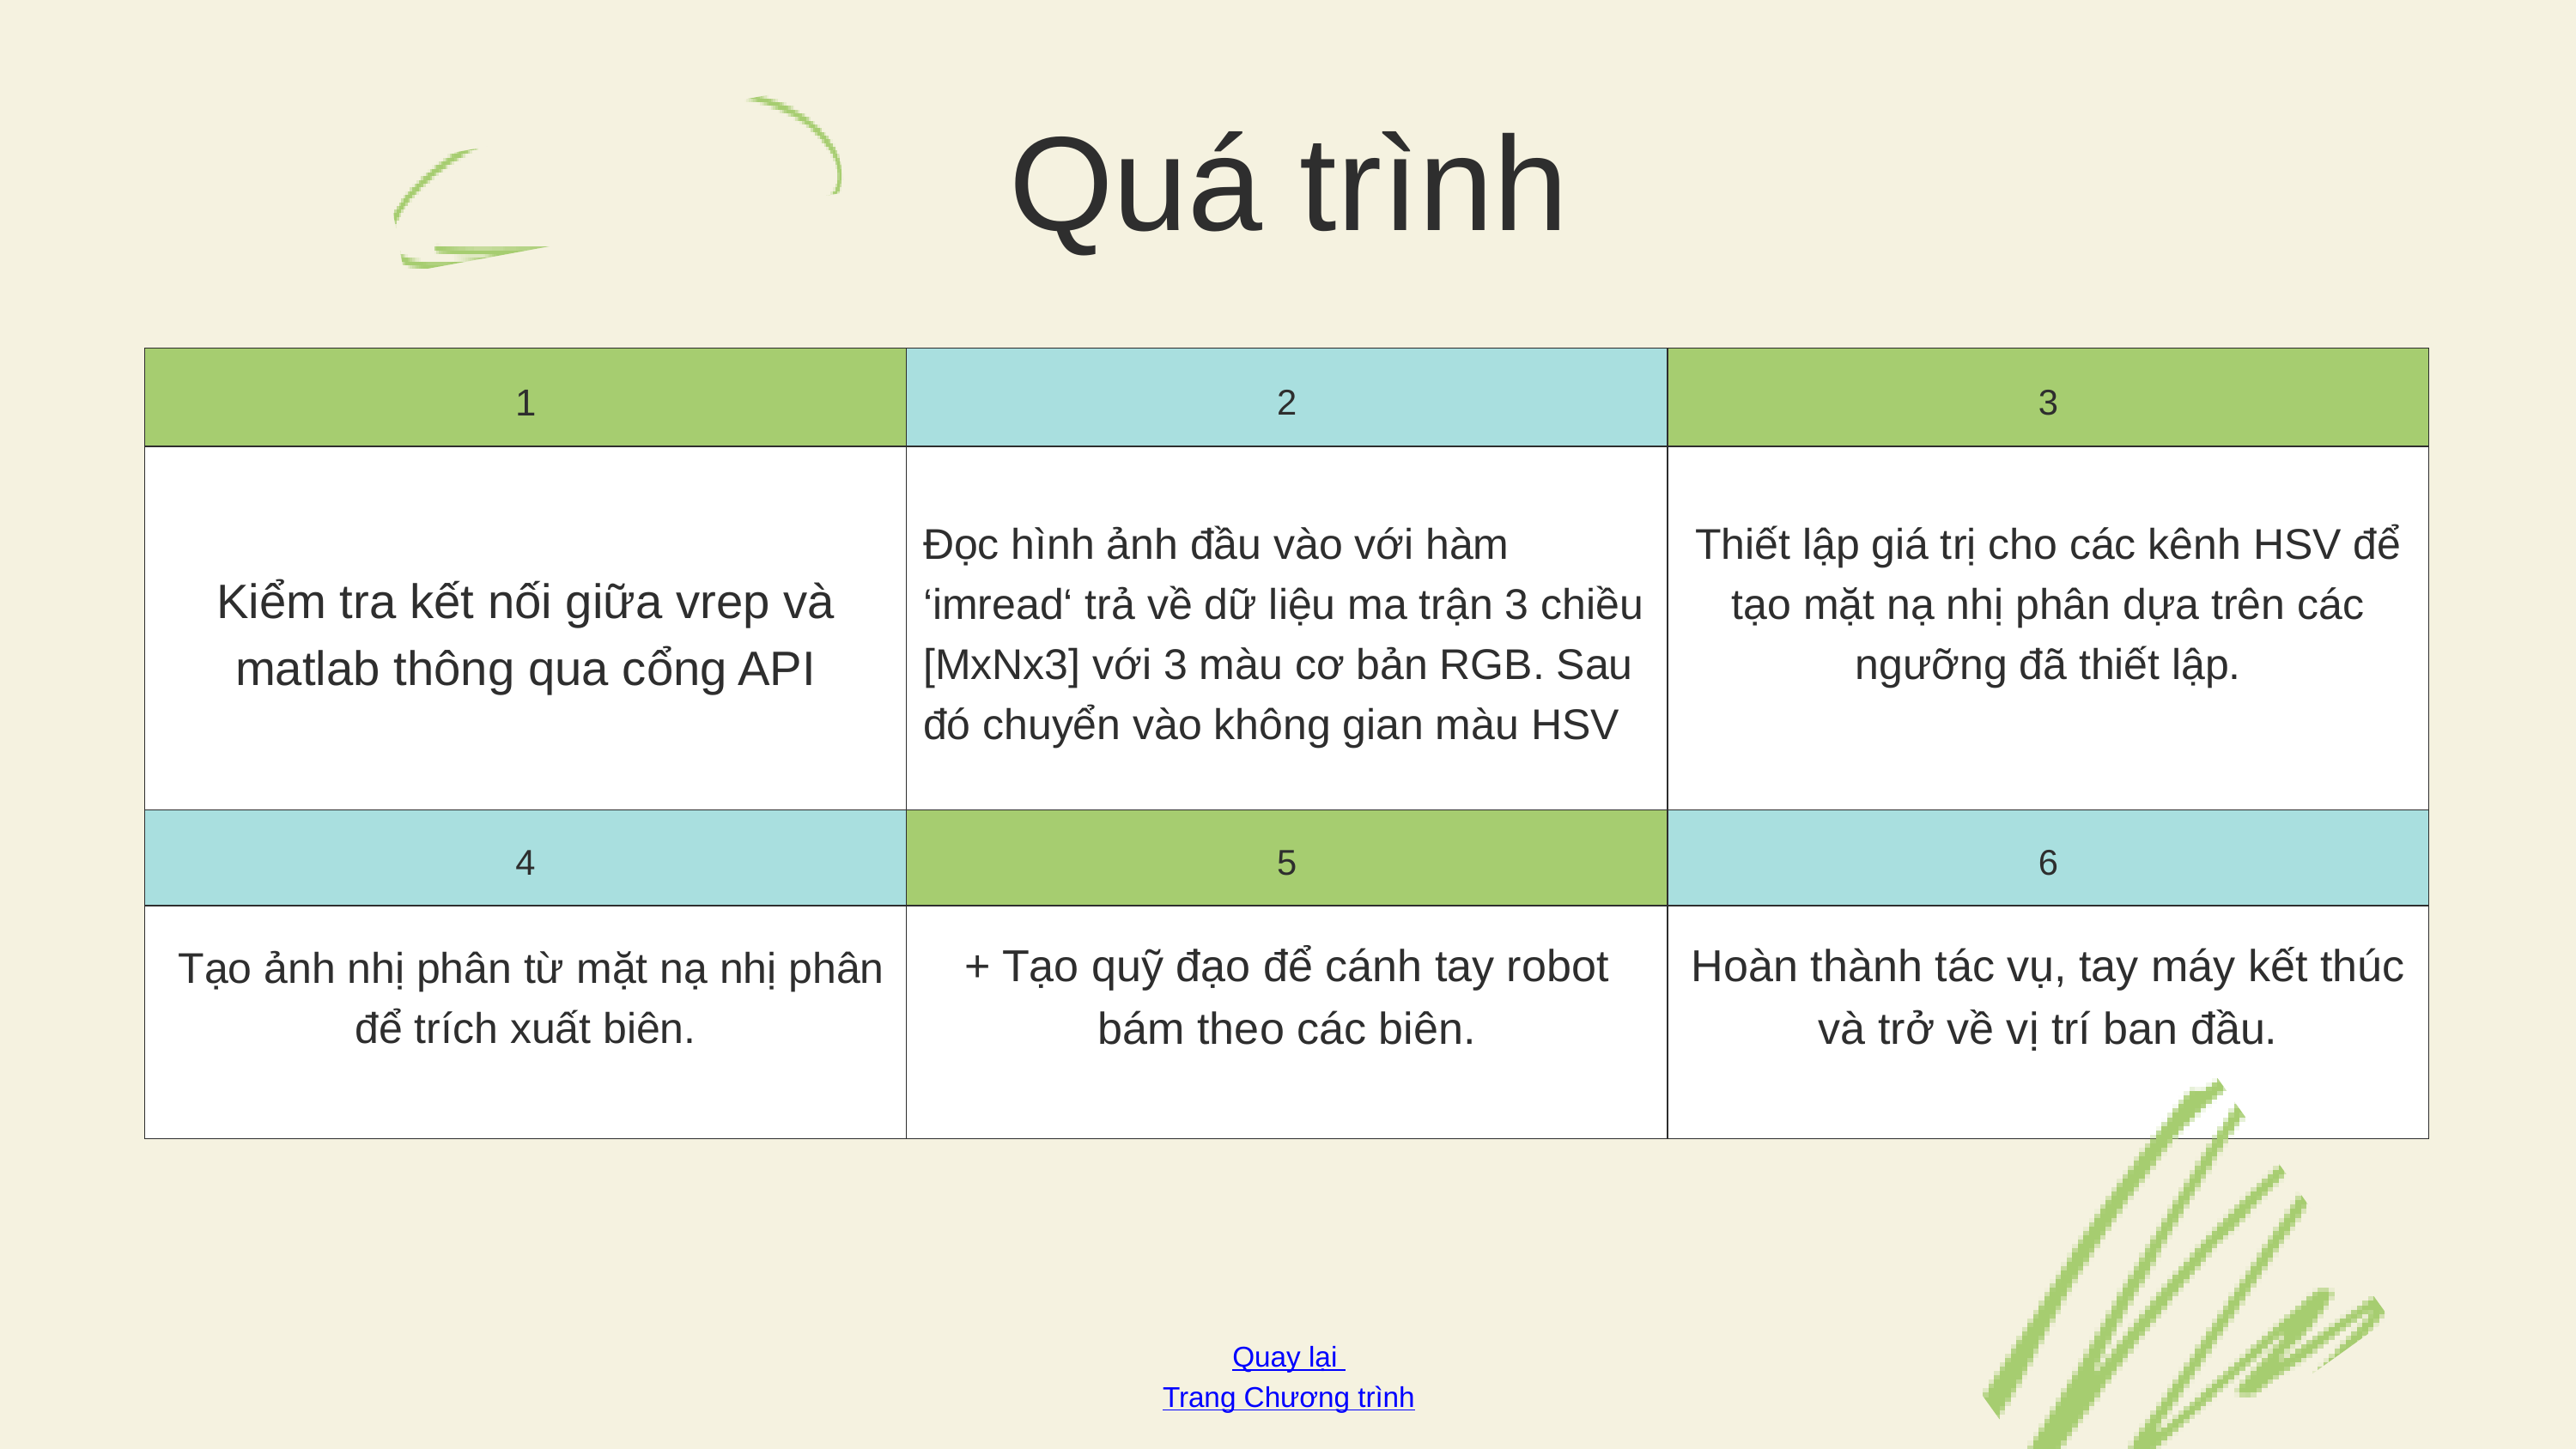

Quá trình

| 1 | 2 | 3 |
| --- | --- | --- |
| Kiểm tra kết nối giữa vrep và matlab thông qua cổng API | Đọc hình ảnh đầu vào với hàm ‘imread‘ trả về dữ liệu ma trận 3 chiều [MxNx3] với 3 màu cơ bản RGB. Sau đó chuyển vào không gian màu HSV | Thiết lập giá trị cho các kênh HSV để tạo mặt nạ nhị phân dựa trên các ngưỡng đã thiết lập. |
| 4 | 5 | 6 |
| --- | --- | --- |
| Tạo ảnh nhị phân từ mặt nạ nhị phân để trích xuất biên. | + Tạo quỹ đạo để cánh tay robot bám theo các biên. | Hoàn thành tác vụ, tay máy kết thúc và trở về vị trí ban đầu. |

Quay lại Trang Chương trình